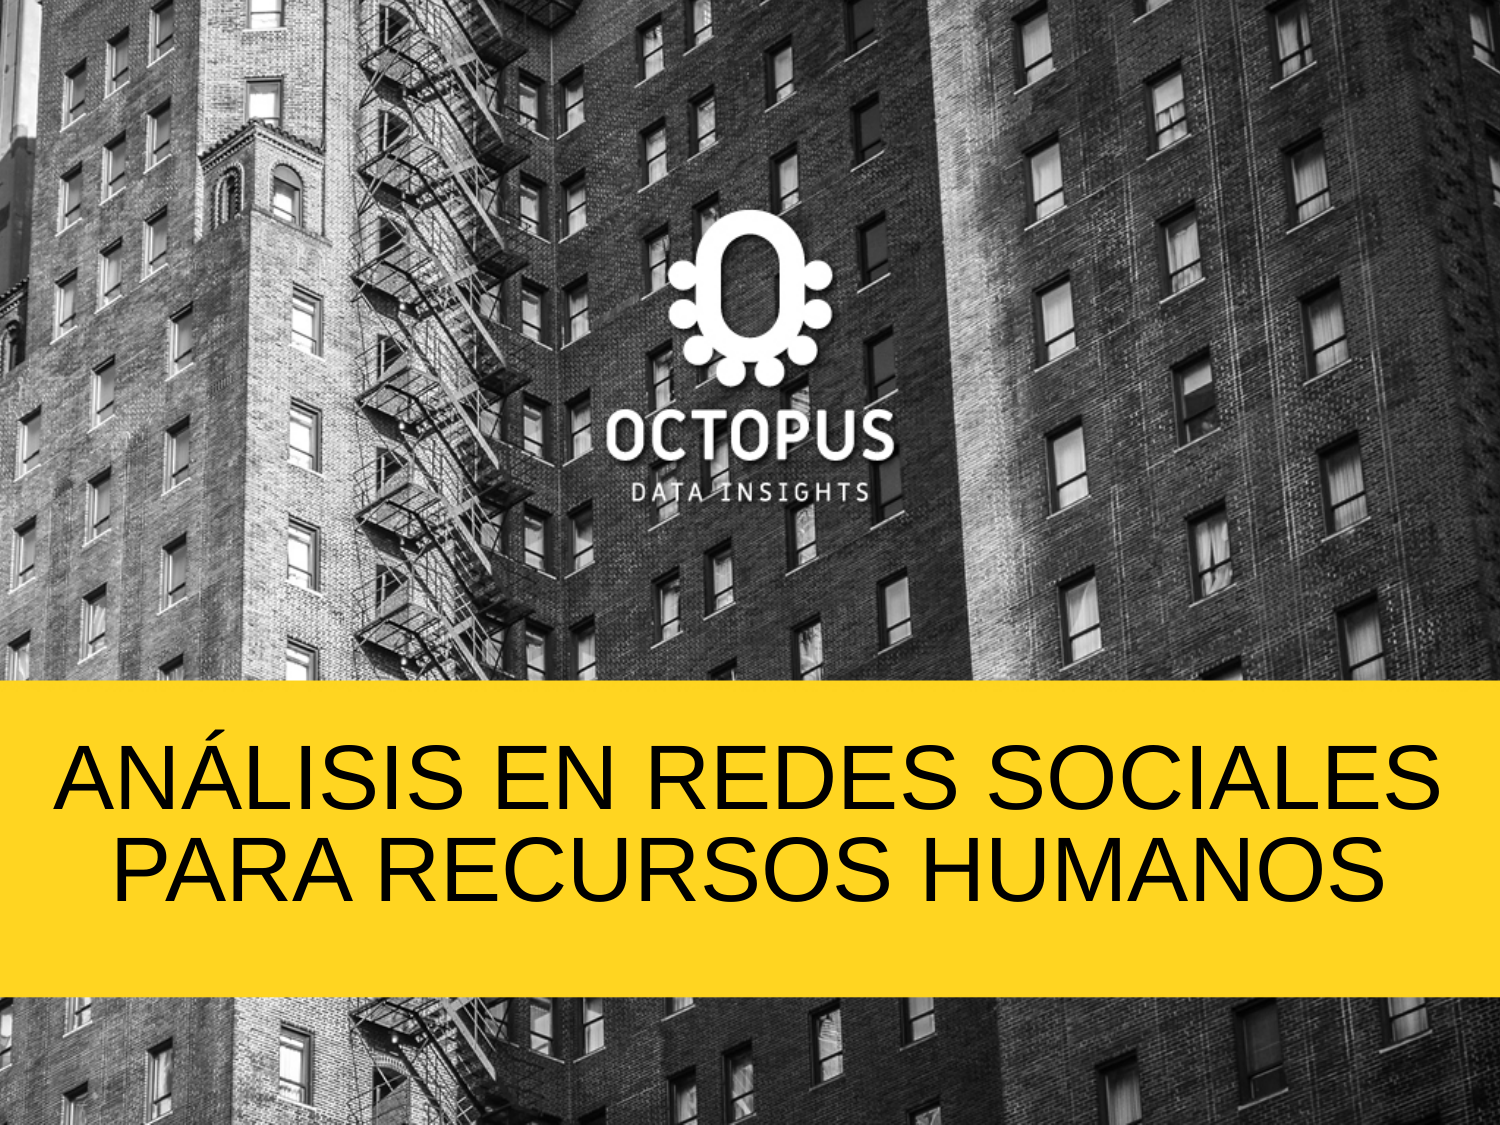

# ANÁLISIS EN REDES SOCIALES PARA RECURSOS HUMANOS